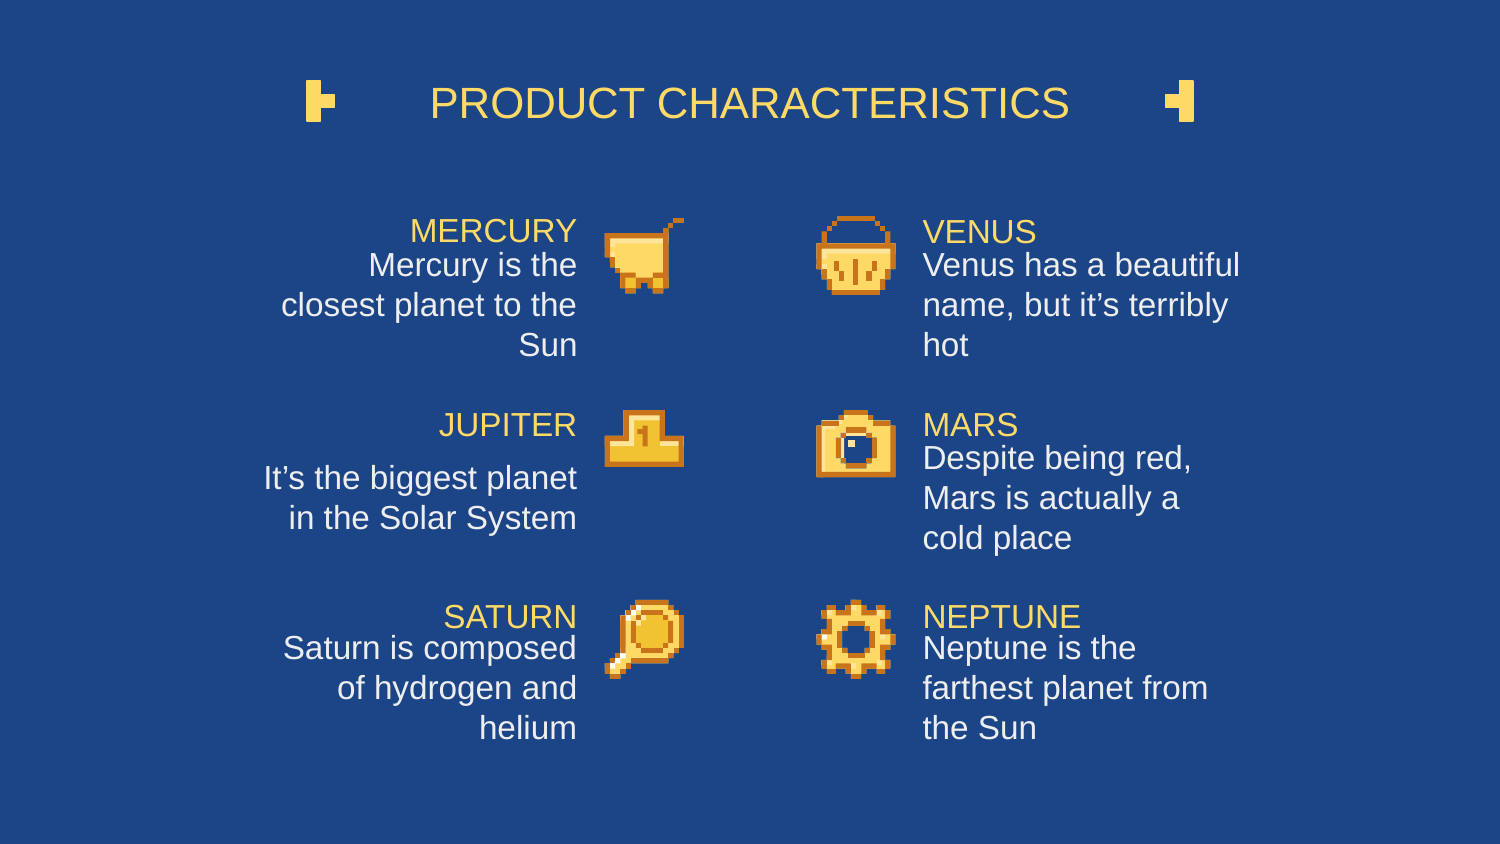

PRODUCT CHARACTERISTICS

# MERCURY
VENUS

Mercury is the closest planet to the Sun
Venus has a beautiful name, but it’s terribly hot
JUPITER
MARS

It’s the biggest planet in the Solar System
Despite being red, Mars is actually a cold place
SATURN
NEPTUNE

Saturn is composed of hydrogen and helium
Neptune is the farthest planet from the Sun